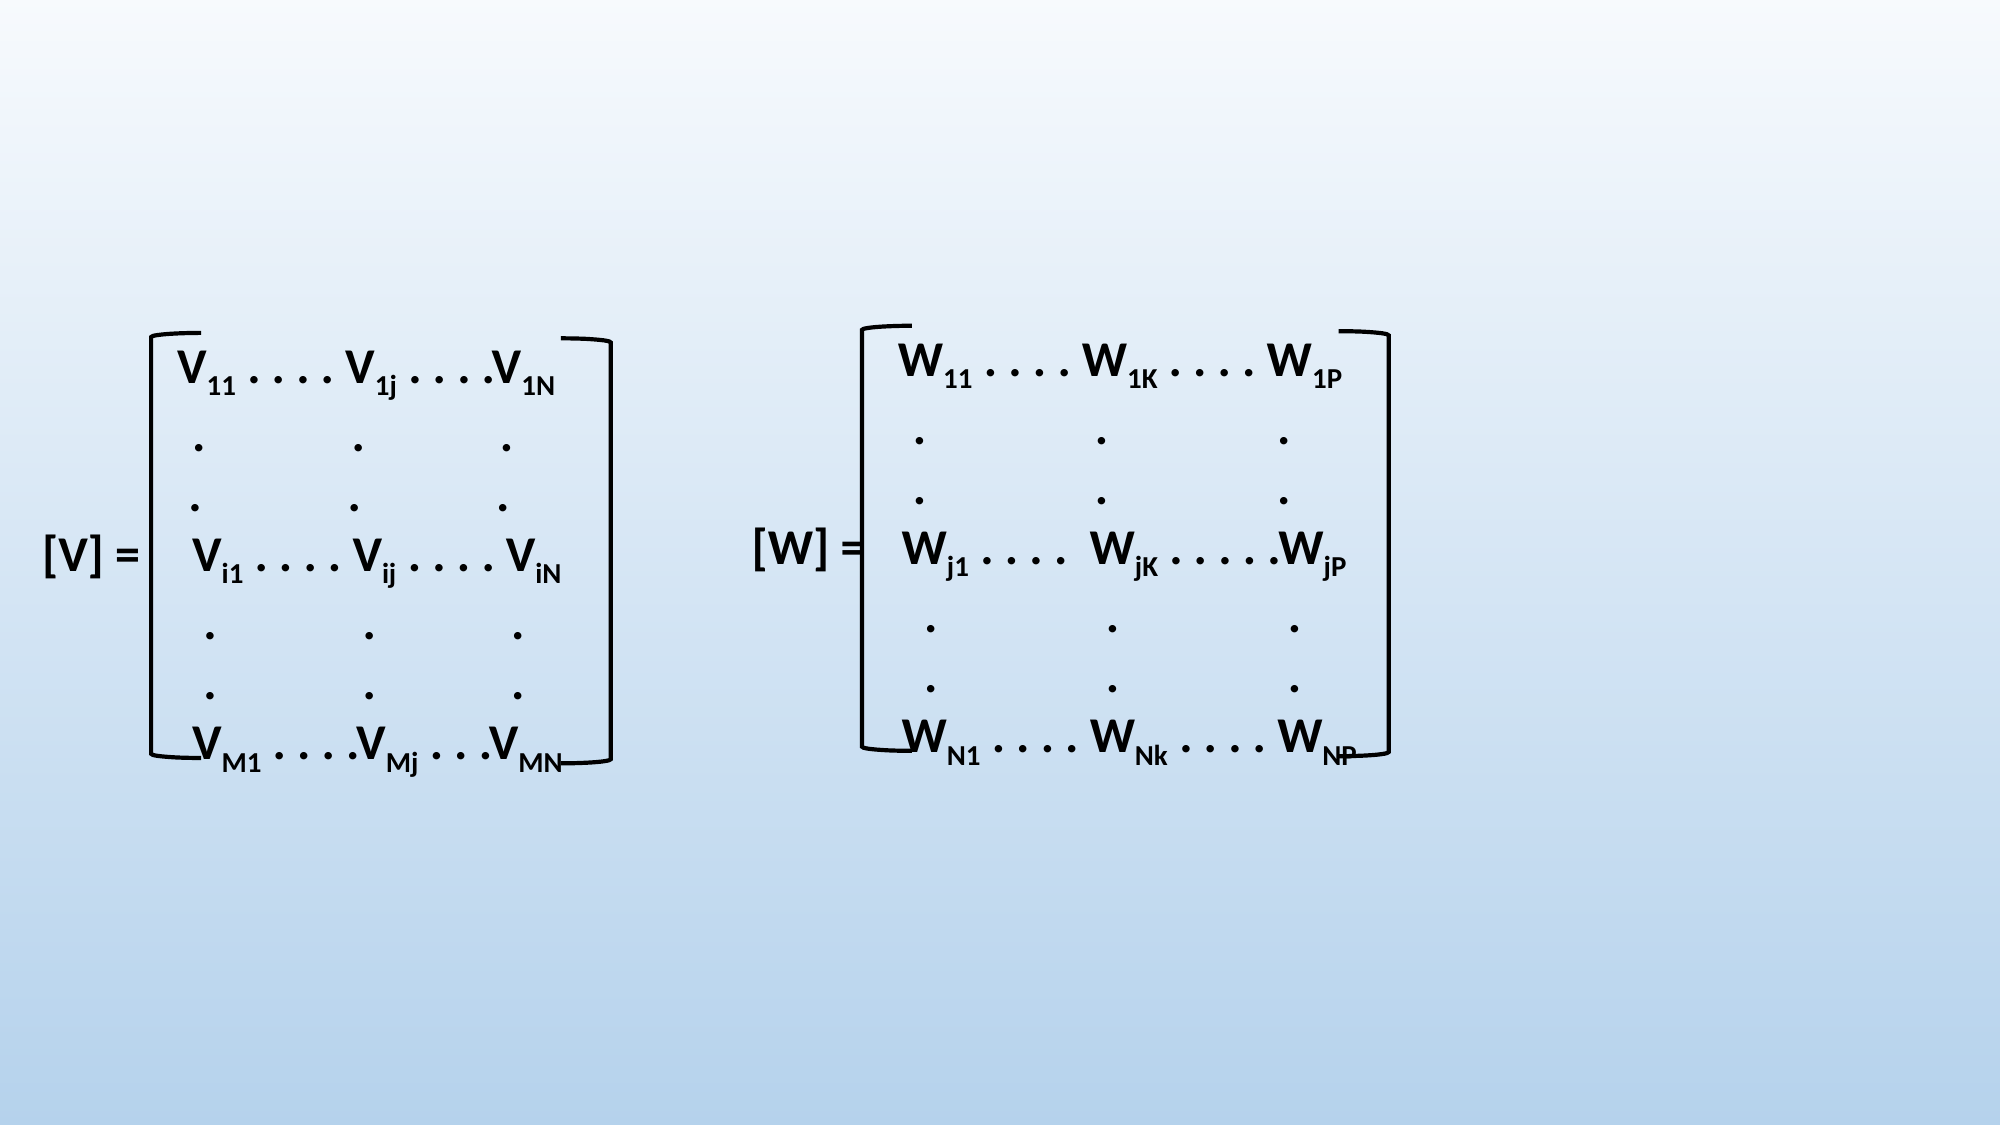

W11 . . . . W1K . . . . W1P
	 .               .               .
	 .               .               .
[W] = 	Wj1 . . . .  WjK . . . . .WjP
	  .               .               .
	  .               .               .
	WN1 . . . . WNk . . . . WNP

            V11 . . . . V1j . . . .V1N
	.             .            .
             .             .            .
[V] =	Vi1 . . . . Vij . . . . ViN
	 .             .            .
	 .             .            .
	VM1 . . . .VMj . . .VMN